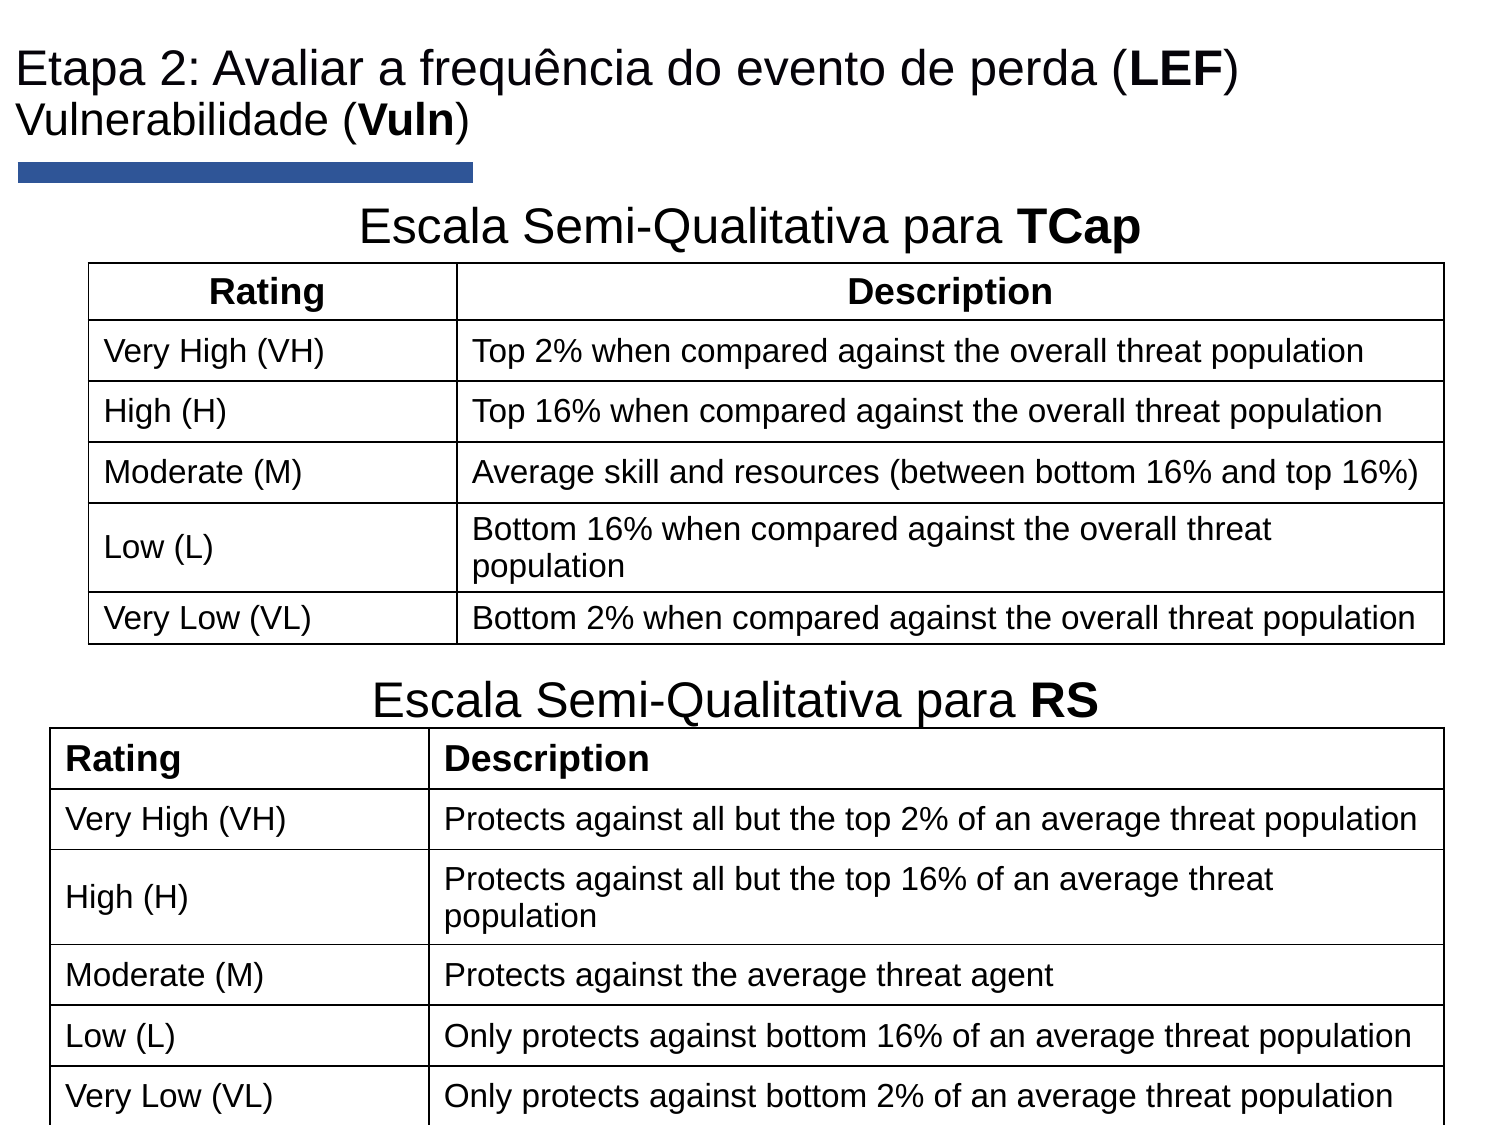

# Etapa 2: Avaliar a frequência do evento de perda (LEF) Vulnerabilidade (Vuln)
Escala Semi-Qualitativa para TCap
| Rating | Description |
| --- | --- |
| Very High (VH) | Top 2% when compared against the overall threat population |
| High (H) | Top 16% when compared against the overall threat population |
| Moderate (M) | Average skill and resources (between bottom 16% and top 16%) |
| Low (L) | Bottom 16% when compared against the overall threat population |
| Very Low (VL) | Bottom 2% when compared against the overall threat population |
Escala Semi-Qualitativa para RS
| Rating | Description |
| --- | --- |
| Very High (VH) | Protects against all but the top 2% of an average threat population |
| High (H) | Protects against all but the top 16% of an average threat population |
| Moderate (M) | Protects against the average threat agent |
| Low (L) | Only protects against bottom 16% of an average threat population |
| Very Low (VL) | Only protects against bottom 2% of an average threat population |